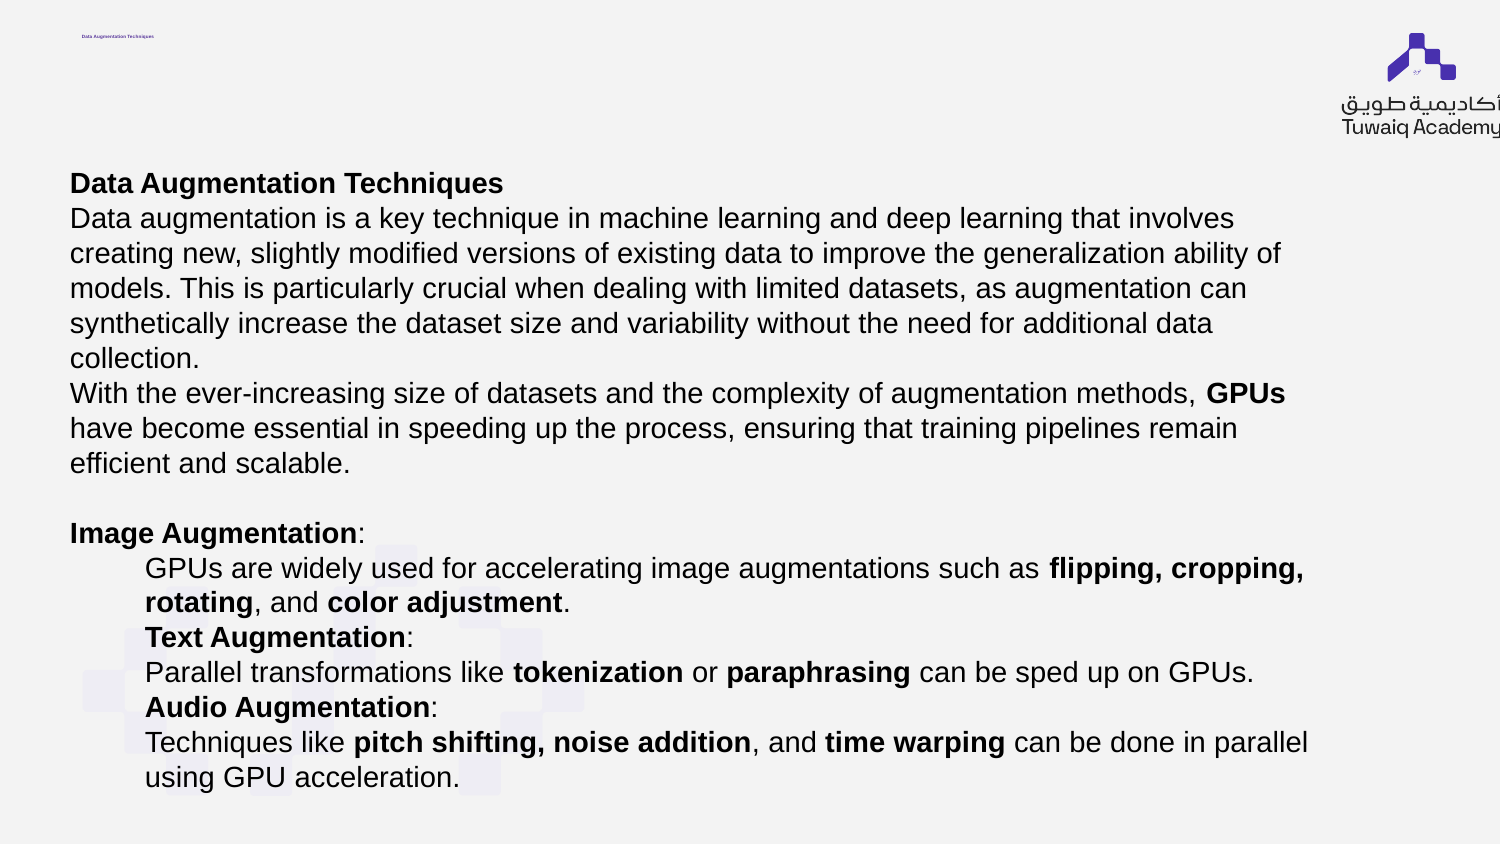

# Data Augmentation Techniques

Data Augmentation Techniques
Data augmentation is a key technique in machine learning and deep learning that involves creating new, slightly modified versions of existing data to improve the generalization ability of models. This is particularly crucial when dealing with limited datasets, as augmentation can synthetically increase the dataset size and variability without the need for additional data collection.
With the ever-increasing size of datasets and the complexity of augmentation methods, GPUs have become essential in speeding up the process, ensuring that training pipelines remain efficient and scalable.

Image Augmentation:
GPUs are widely used for accelerating image augmentations such as flipping, cropping, rotating, and color adjustment.
Text Augmentation:
Parallel transformations like tokenization or paraphrasing can be sped up on GPUs.
Audio Augmentation:
Techniques like pitch shifting, noise addition, and time warping can be done in parallel using GPU acceleration.